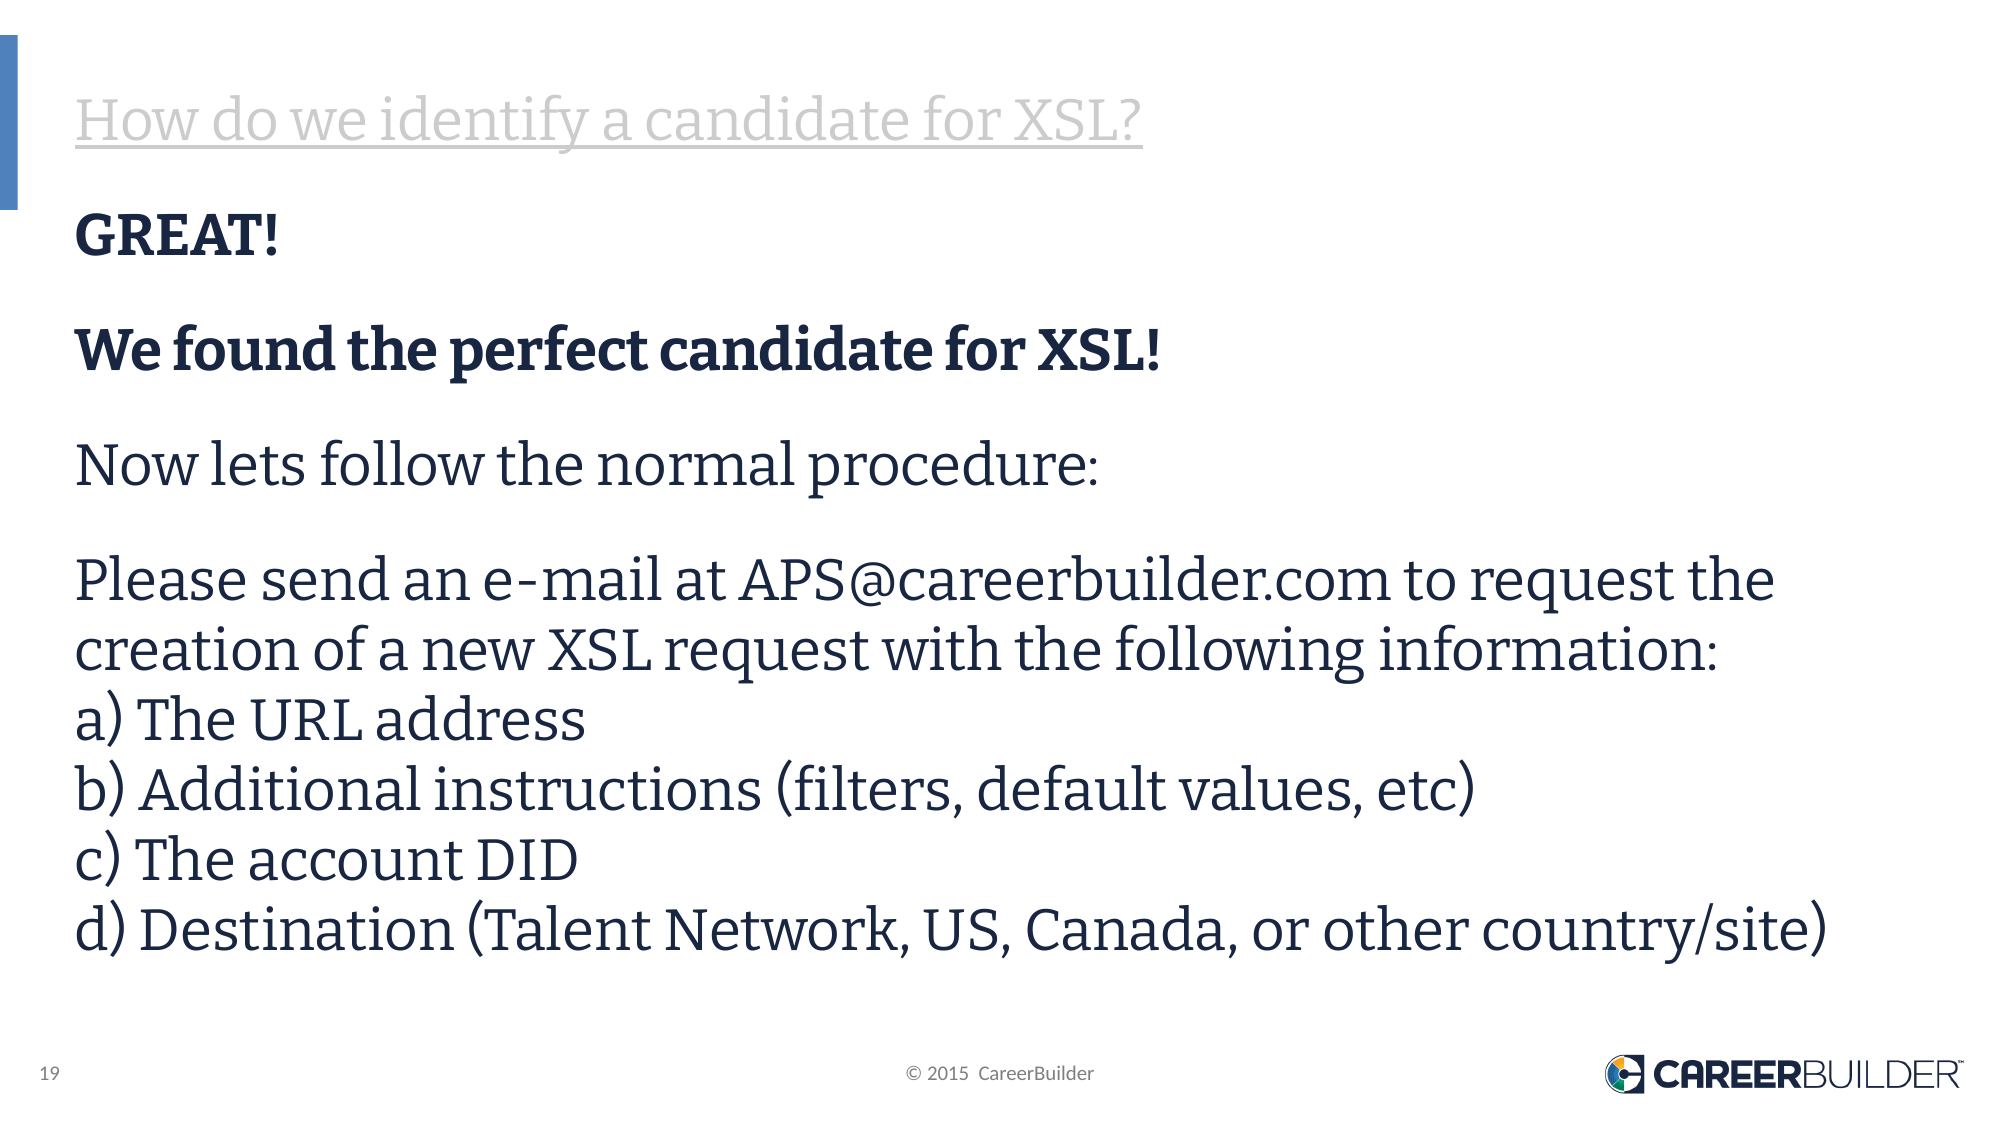

How do we identify a candidate for XSL?

GREAT!

We found the perfect candidate for XSL!

Now lets follow the normal procedure:

Please send an e-mail at APS@careerbuilder.com to request the creation of a new XSL request with the following information:
a) The URL address
b) Additional instructions (filters, default values, etc)
c) The account DID
d) Destination (Talent Network, US, Canada, or other country/site)

19
© 2015  CareerBuilder